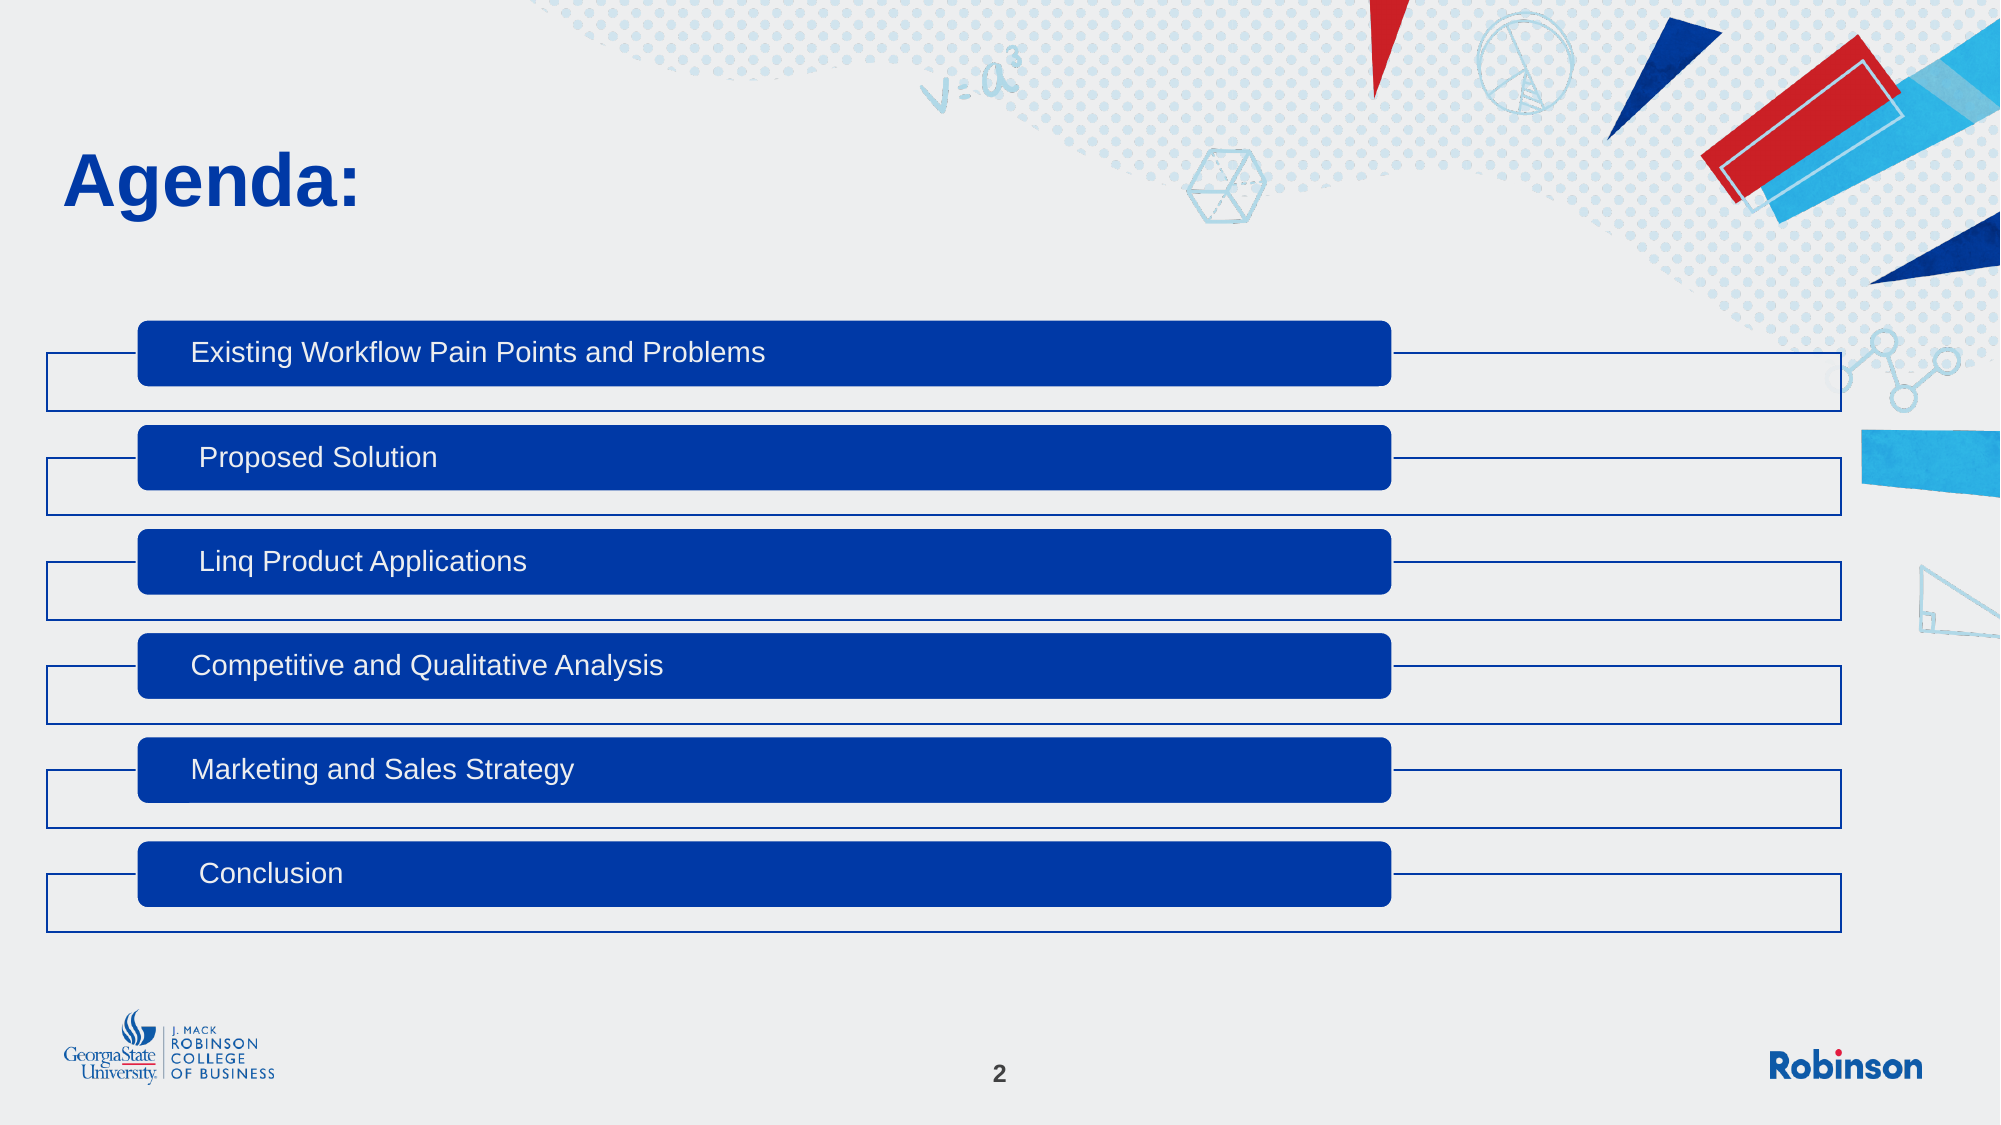

# Agenda:
Existing Workflow Pain Points and Problems
 Proposed Solution
 Linq Product Applications
Competitive and Qualitative Analysis
Marketing and Sales Strategy
 Conclusion
2
The analysis and results are based on synthetically generated data. This is NOT a reflection of Truist's data.​